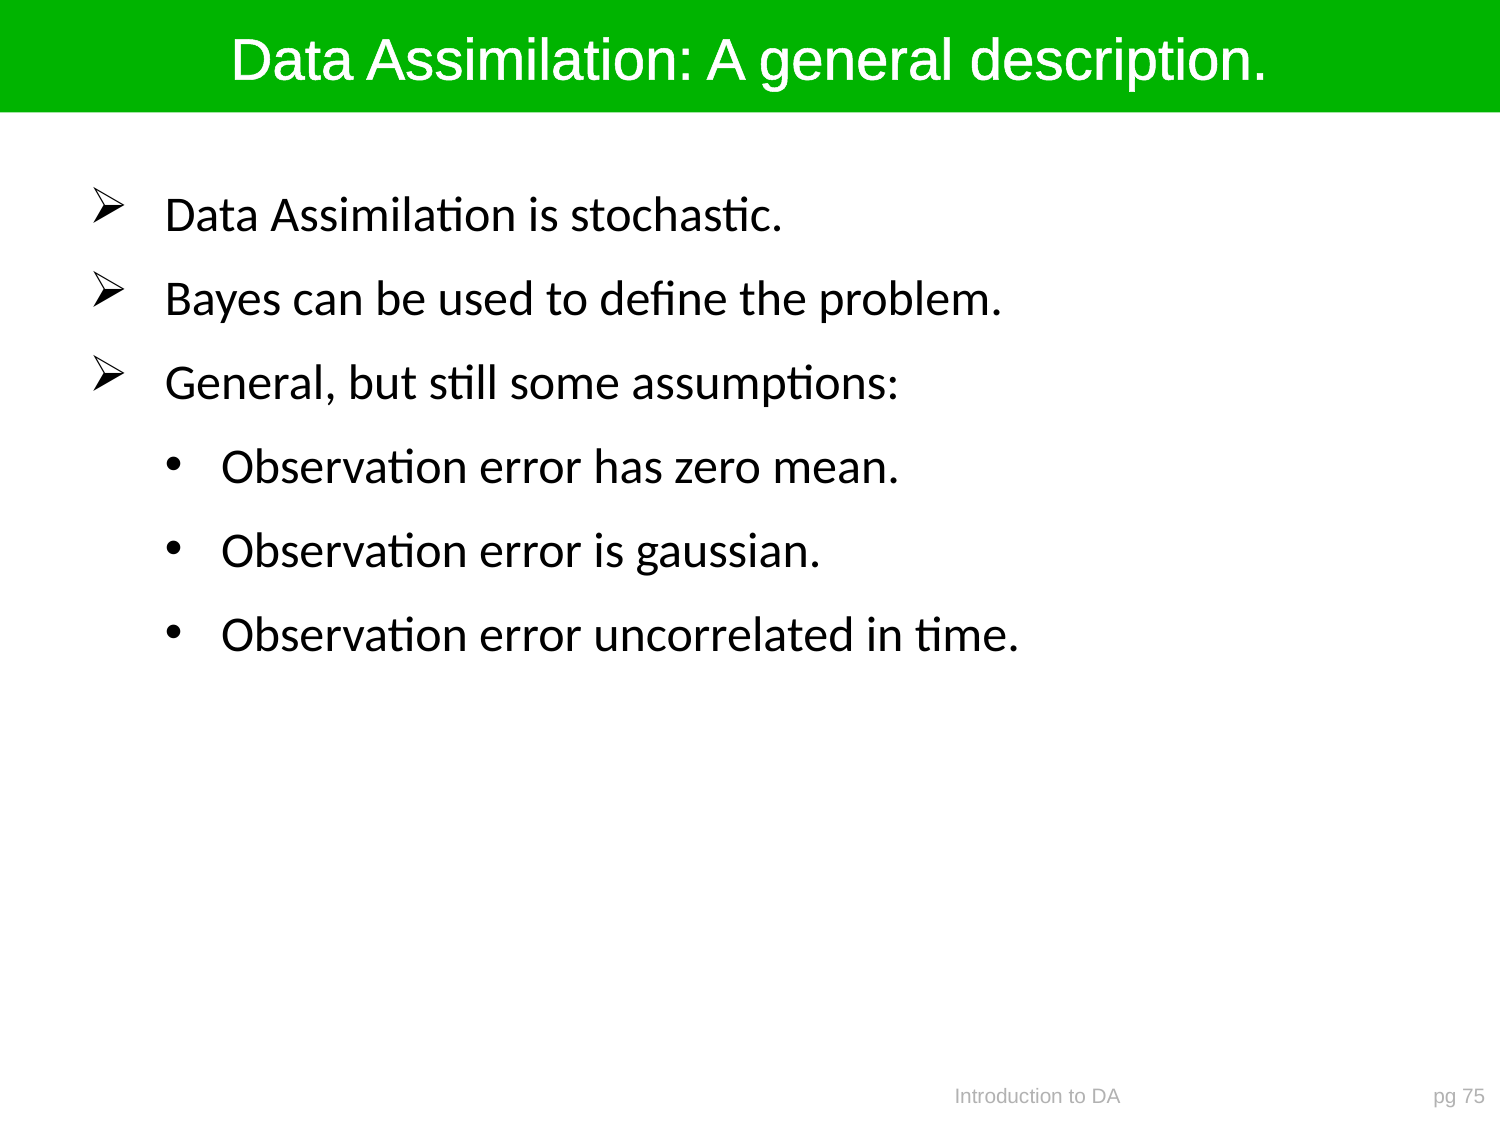

# Data Assimilation: A general description.
Data Assimilation is stochastic.
Bayes can be used to define the problem.
General, but still some assumptions:
Observation error has zero mean.
Observation error is gaussian.
Observation error uncorrelated in time.
Introduction to DA
pg 75